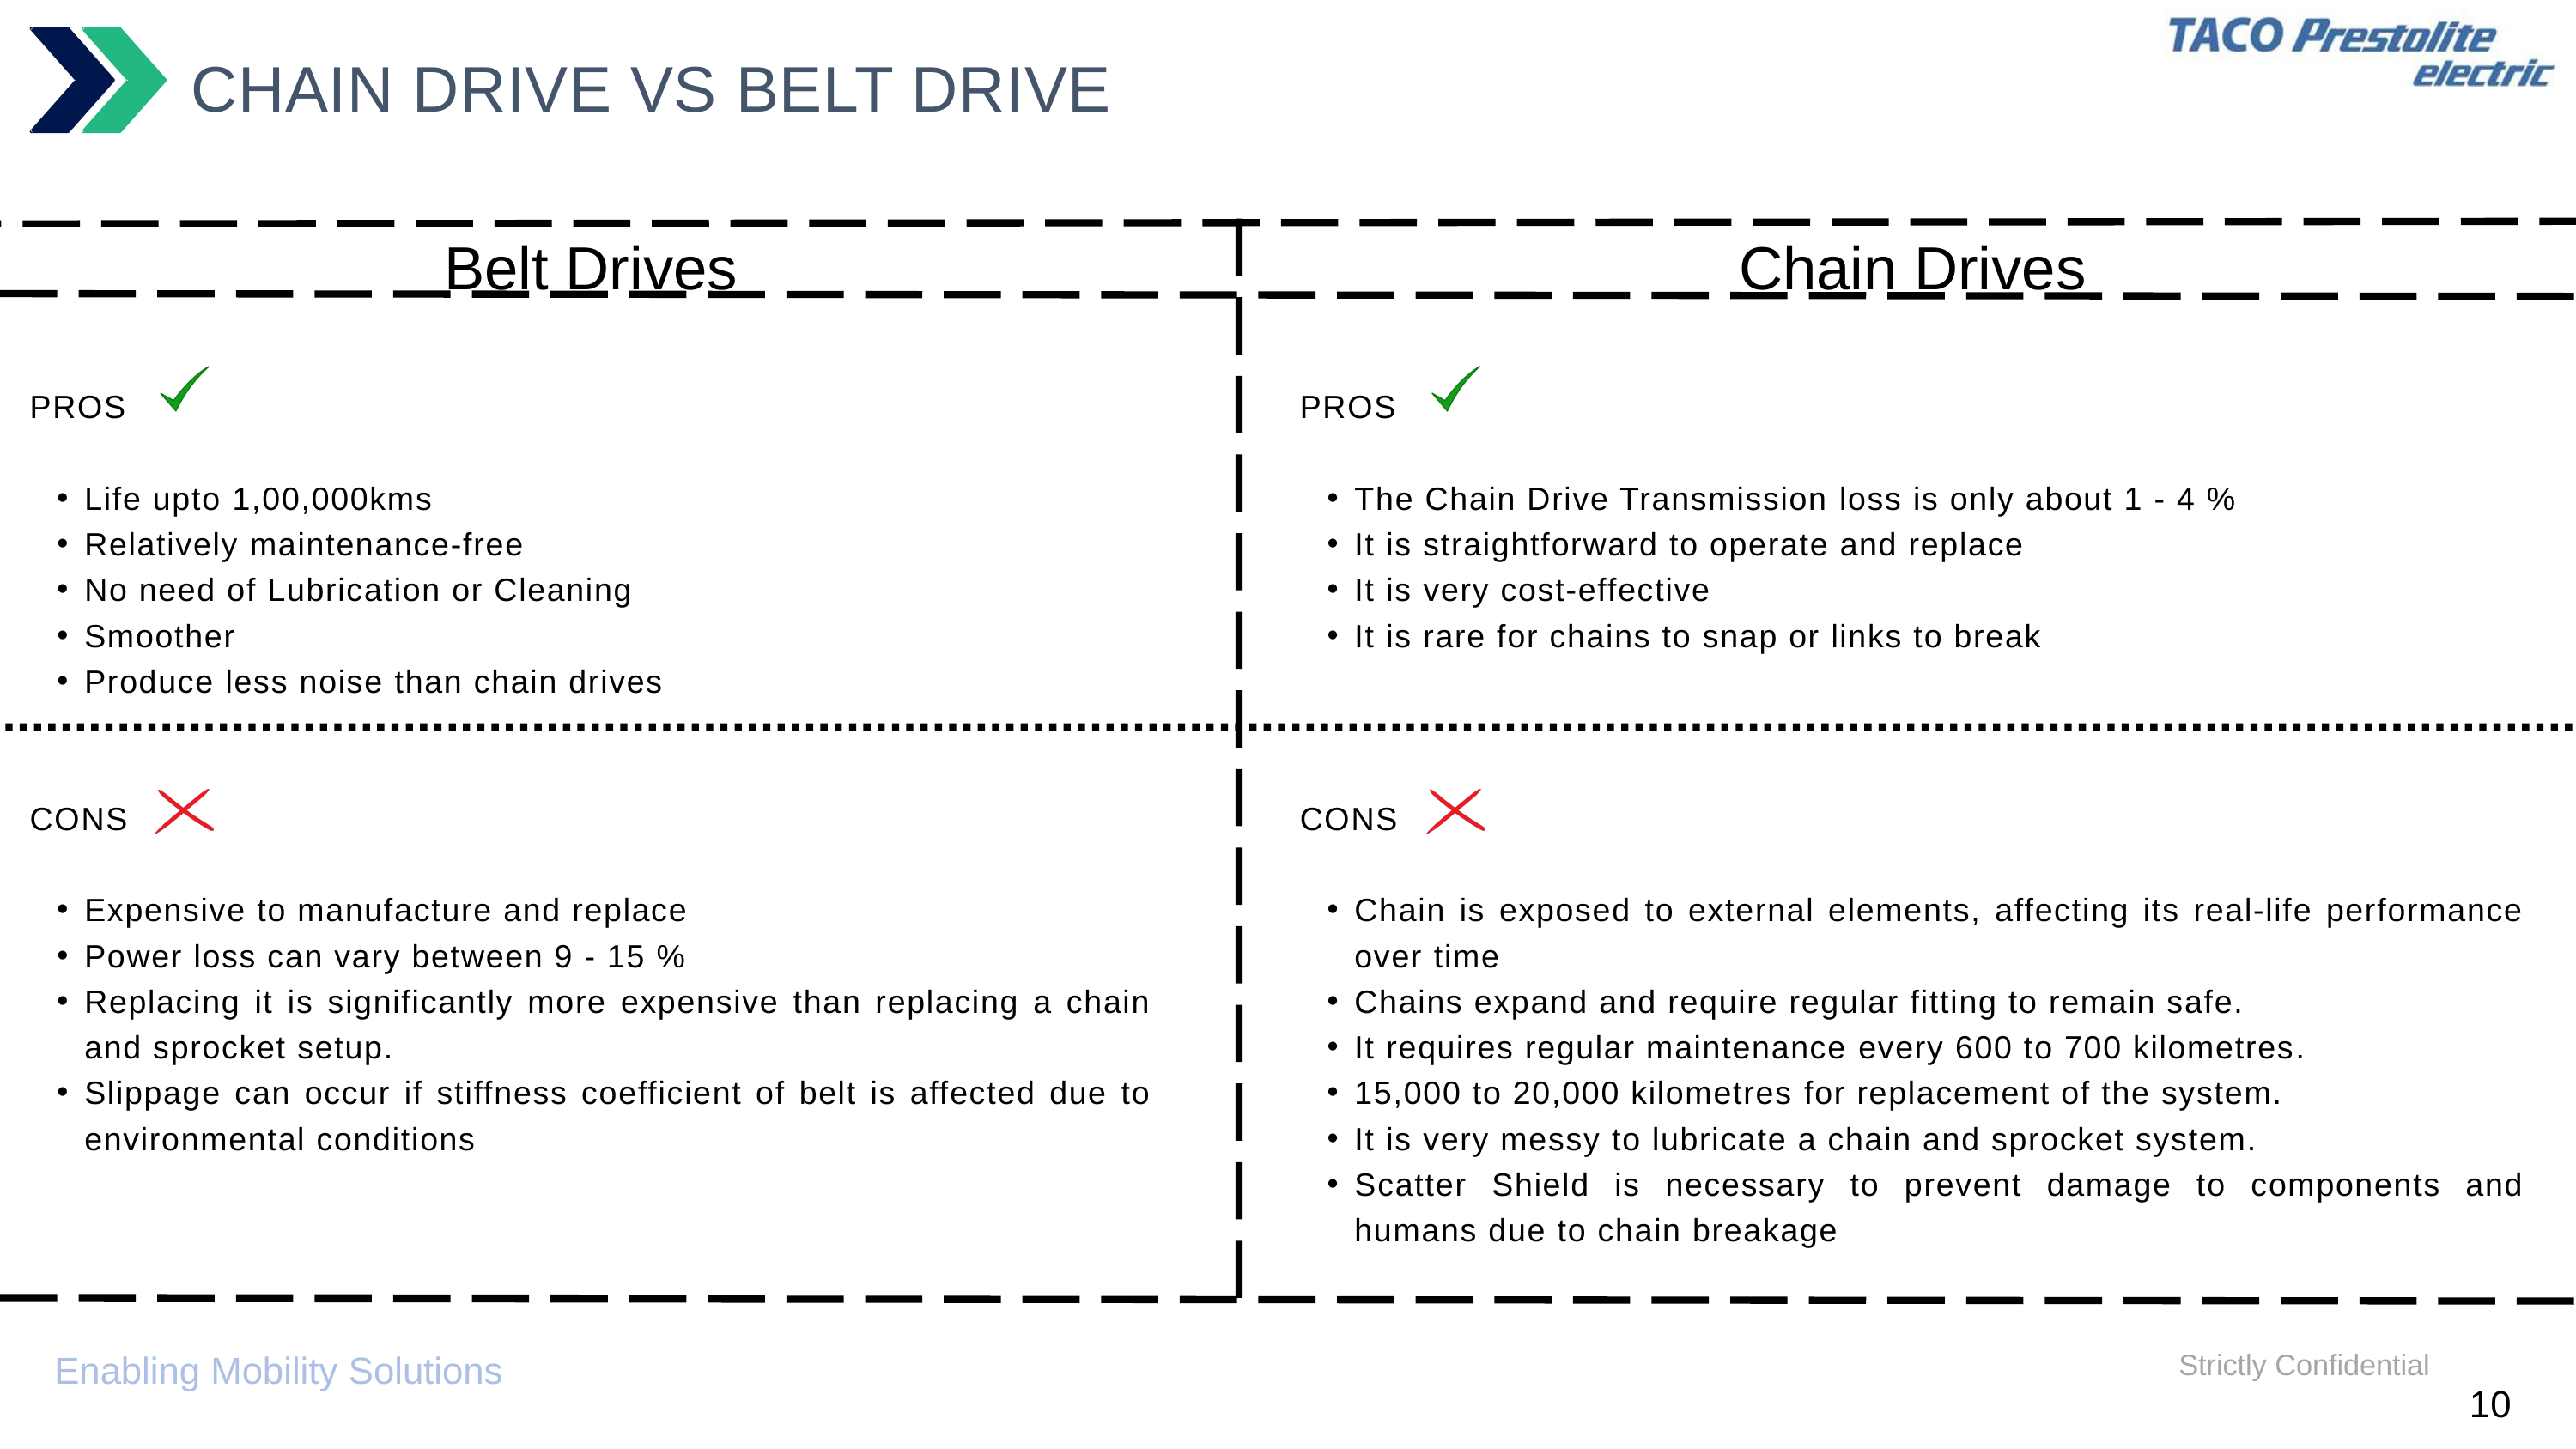

CHAIN DRIVE VS BELT DRIVE

Belt Drives
Chain Drives

PROS

Life upto 1,00,000kms
Relatively maintenance-free
No need of Lubrication or Cleaning
Smoother
Produce less noise than chain drives

CONS

Expensive to manufacture and replace
Power loss can vary between 9 - 15 %
Replacing it is significantly more expensive than replacing a chain and sprocket setup.
Slippage can occur if stiffness coefficient of belt is affected due to environmental conditions
PROS

The Chain Drive Transmission loss is only about 1 - 4 %
It is straightforward to operate and replace
It is very cost-effective
It is rare for chains to snap or links to break

CONS

Chain is exposed to external elements, affecting its real-life performance over time
Chains expand and require regular fitting to remain safe.
It requires regular maintenance every 600 to 700 kilometres.
15,000 to 20,000 kilometres for replacement of the system.
It is very messy to lubricate a chain and sprocket system.
Scatter Shield is necessary to prevent damage to components and humans due to chain breakage

Strictly Confidential
Enabling Mobility Solutions
10